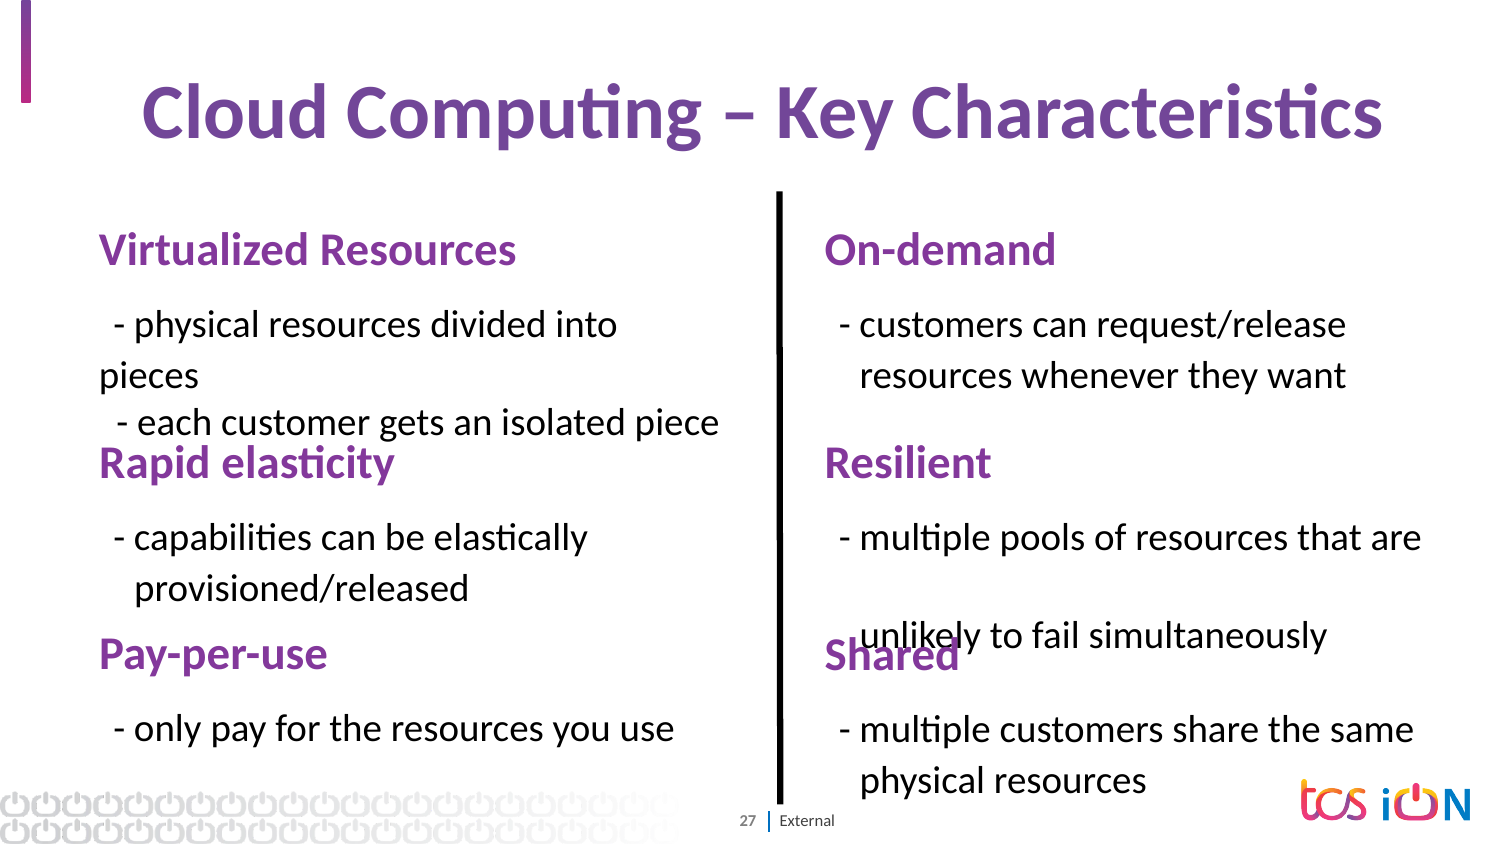

27
# Cloud Computing – Key Characteristics
Virtualized Resources
 - physical resources divided into pieces
  - each customer gets an isolated piece
On-demand
 - customers can request/release
    resources whenever they want
Rapid elasticity
 - capabilities can be elastically
    provisioned/released
Resilient
 - multiple pools of resources that are
    unlikely to fail simultaneously
Pay-per-use
 - only pay for the resources you use
Shared
 - multiple customers share the same
    physical resources